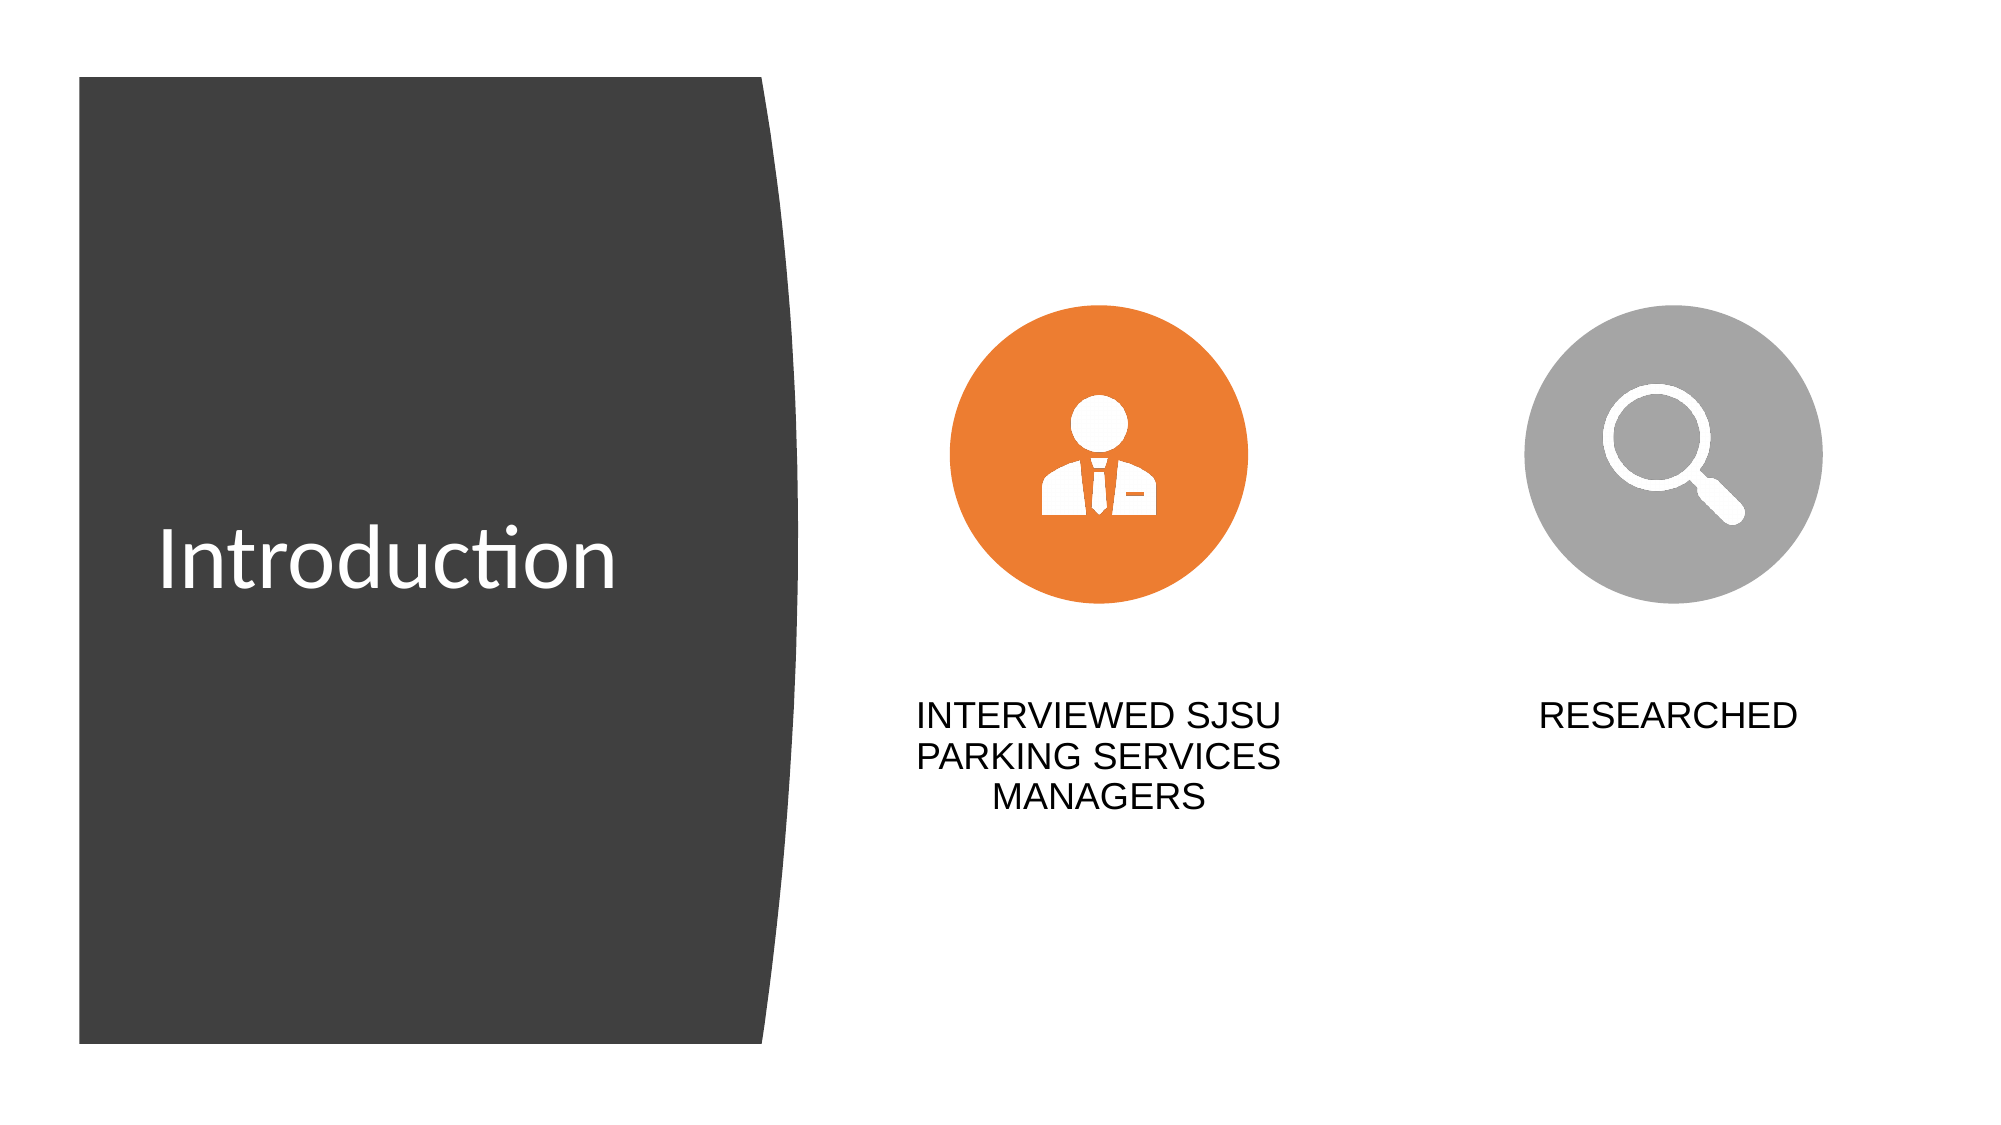

# Introduction

INTERVIEWED SJSU PARKING SERVICES MANAGERS

RESEARCHED